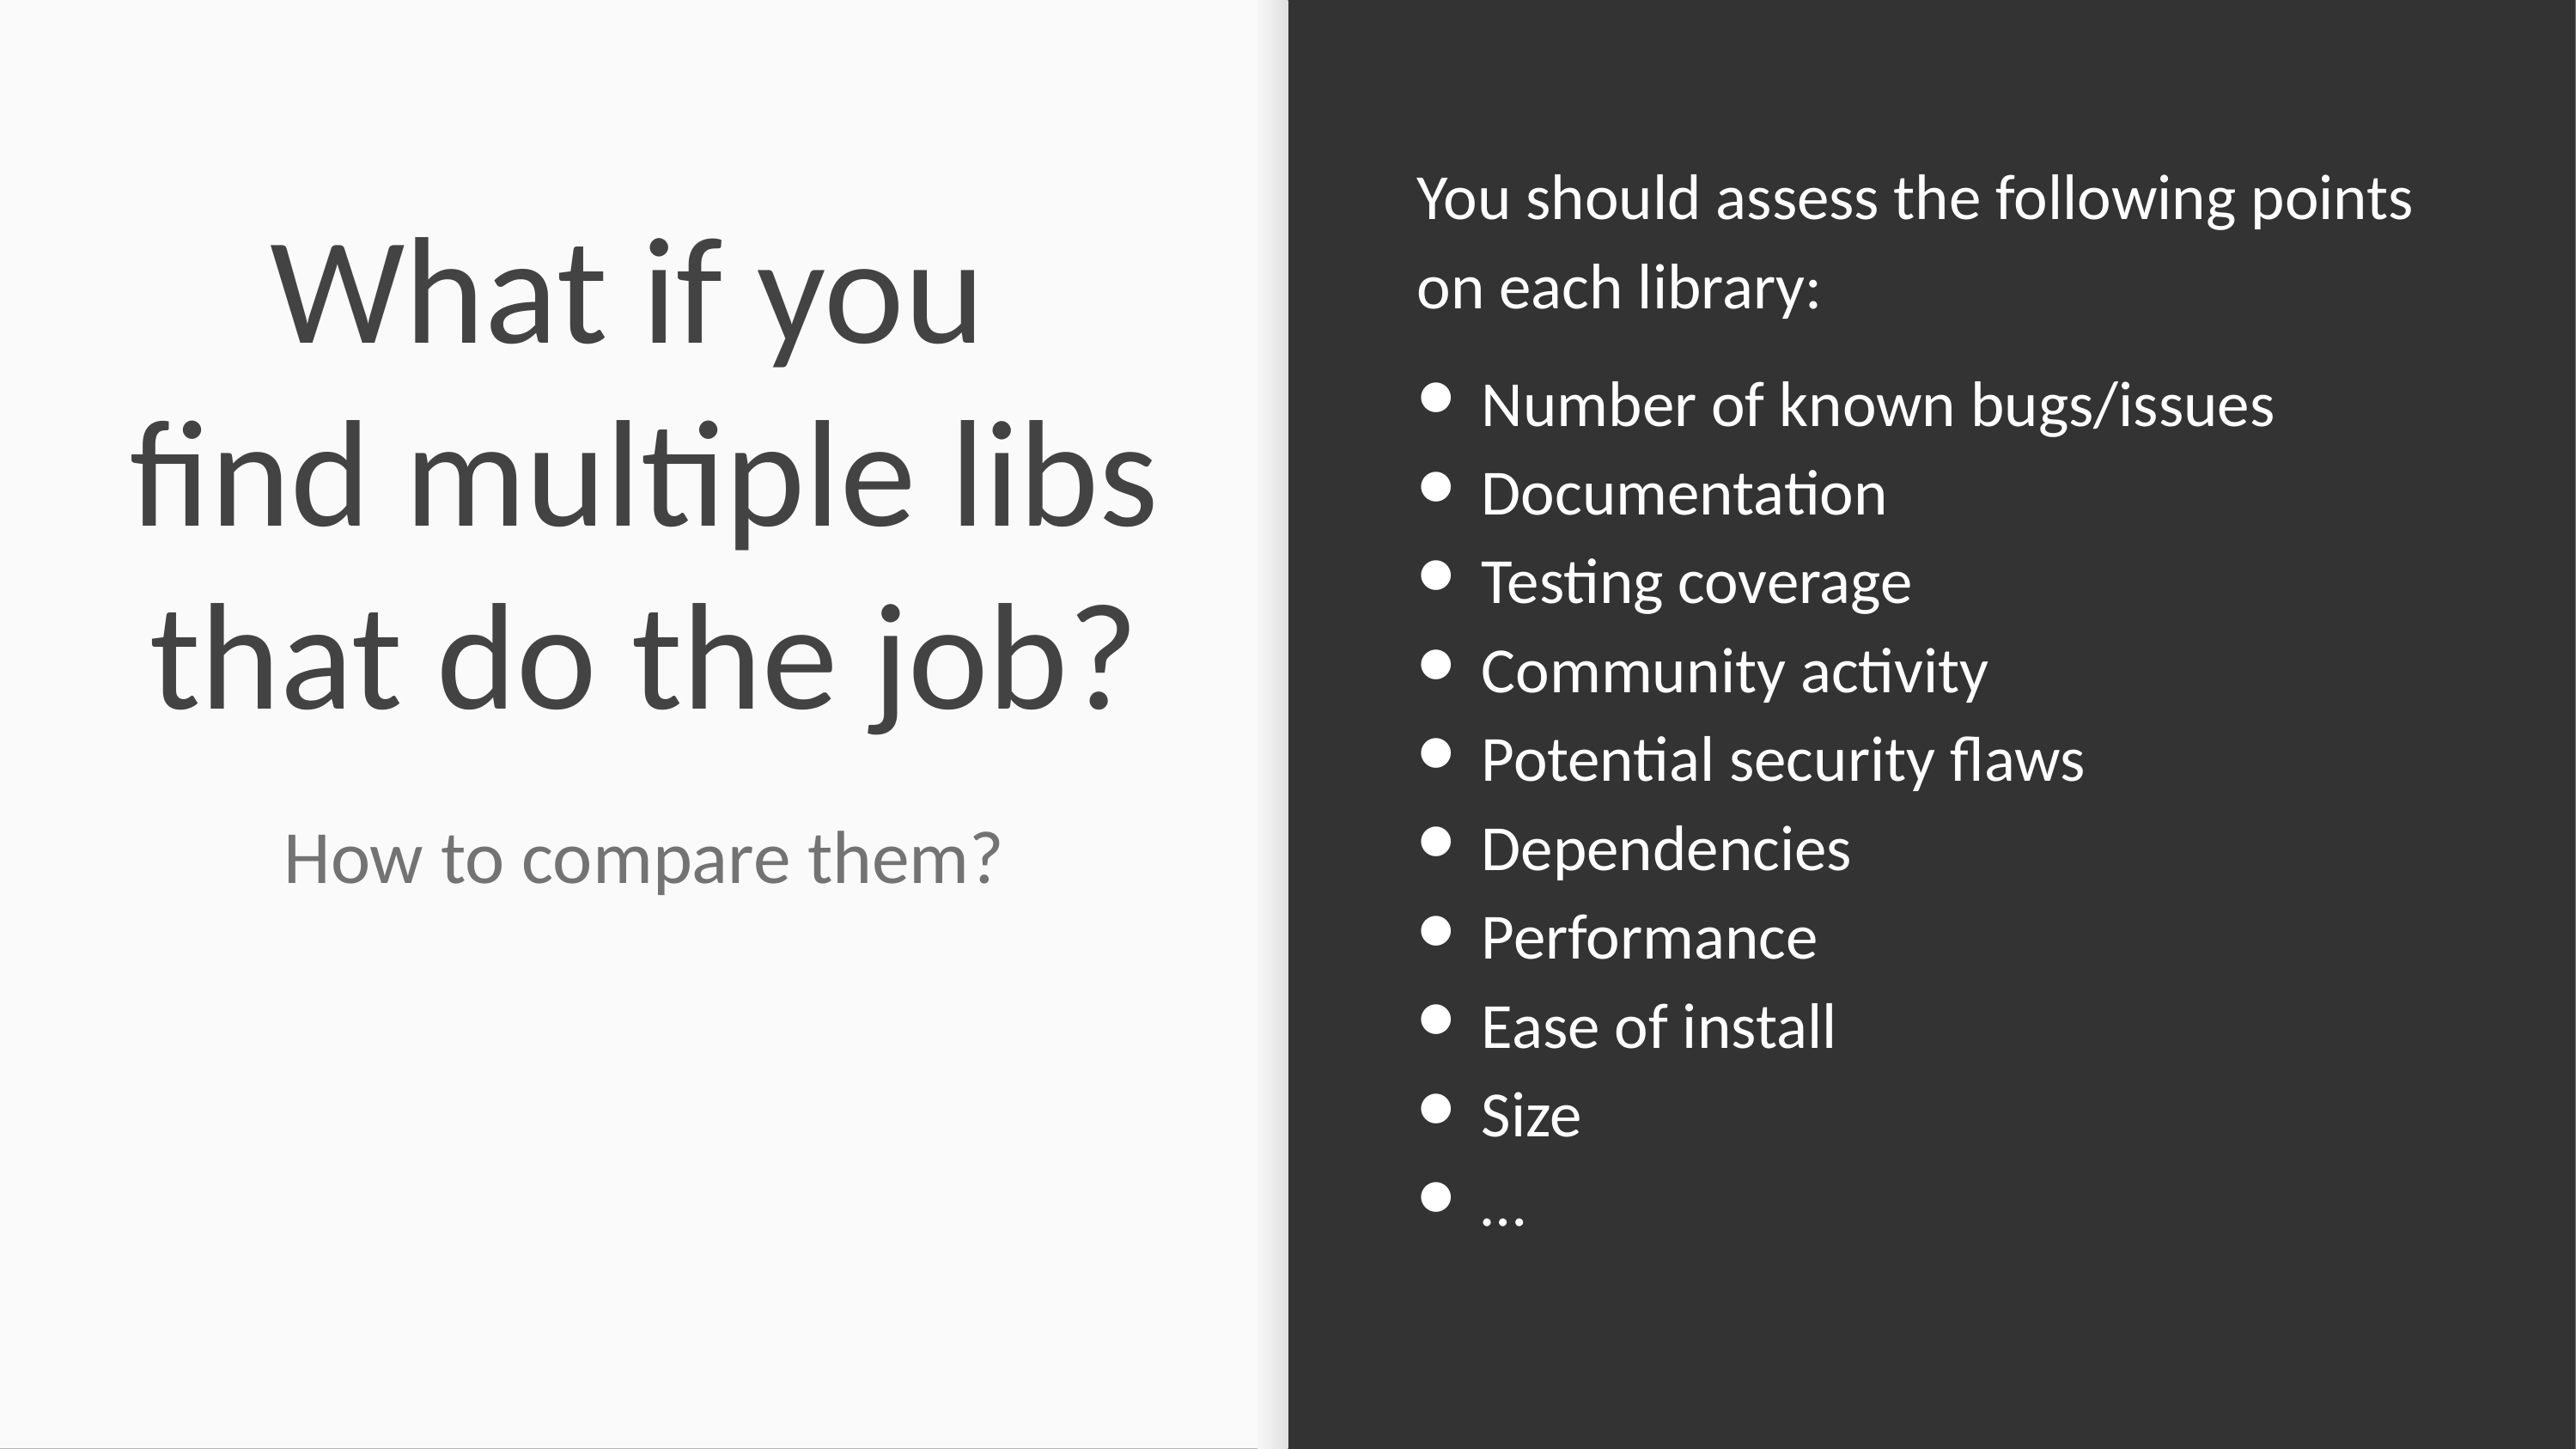

You should assess the following points on each library:
Number of known bugs/issues
Documentation
Testing coverage
Community activity
Potential security flaws
Dependencies
Performance
Ease of install
Size
…
# What if you
find multiple libs that do the job?
How to compare them?